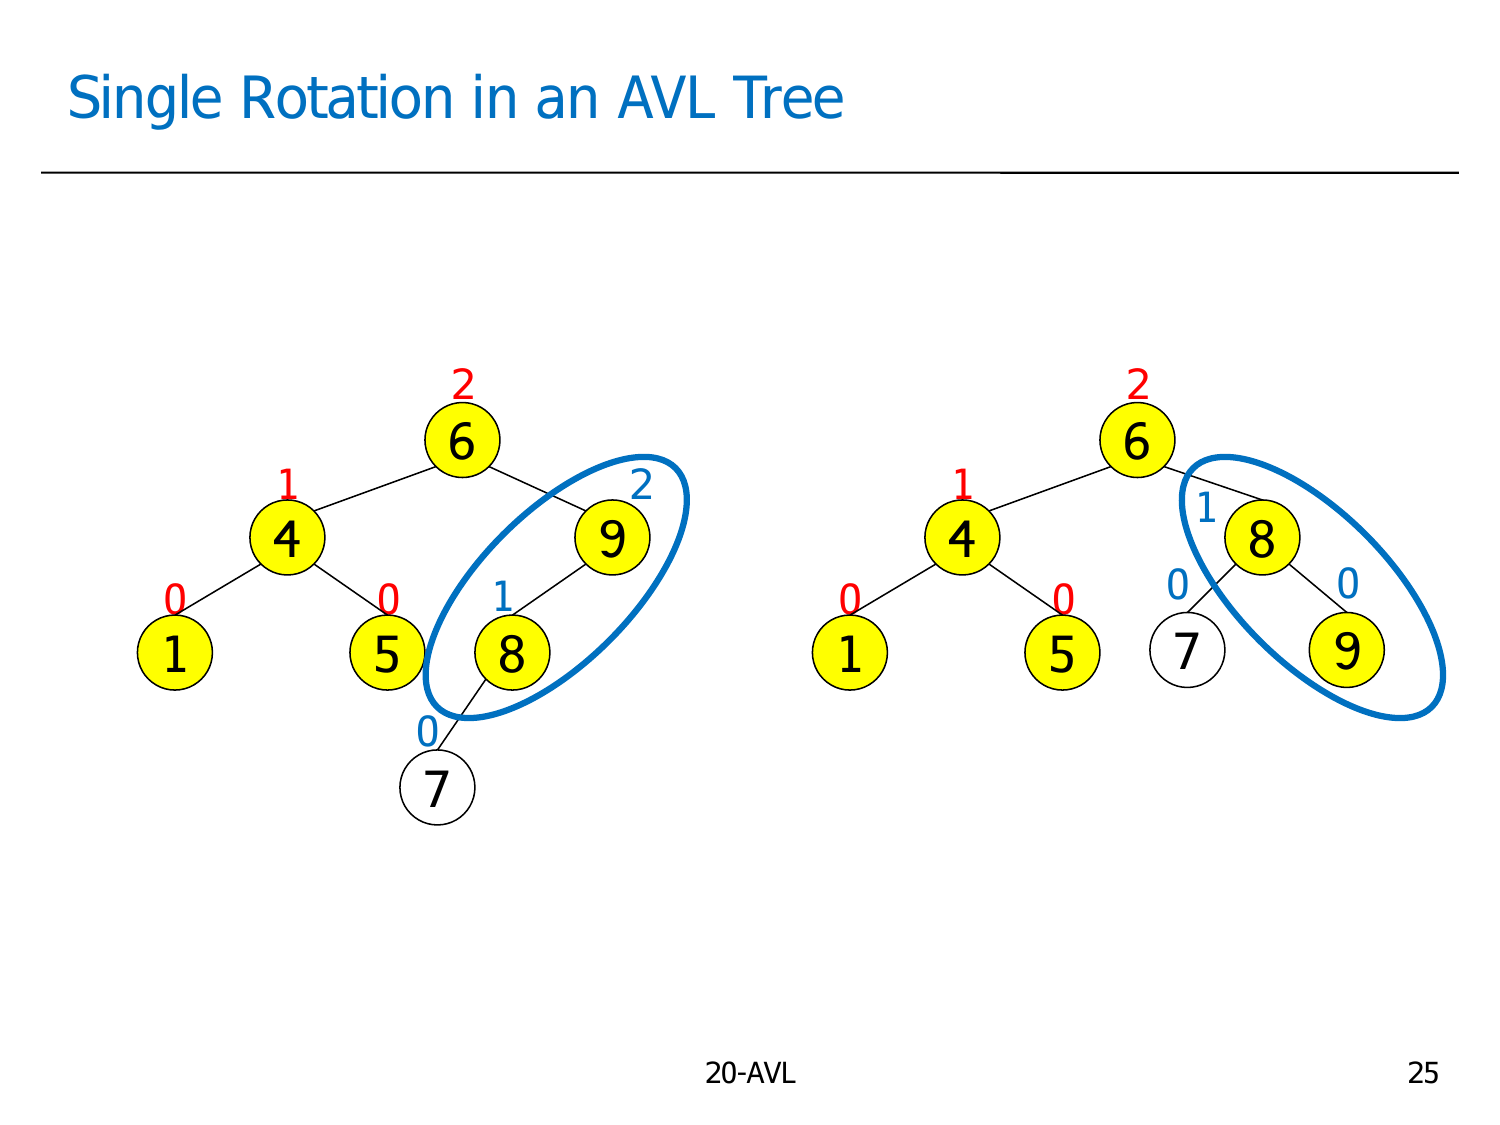

# Single Rotation in an AVL Tree

2
2
6
6
1
2
1
1
4
9
4
8

0
0
1
0
0
0
0
7
9
1
5
8
1
5
0
7
20-AVL
25